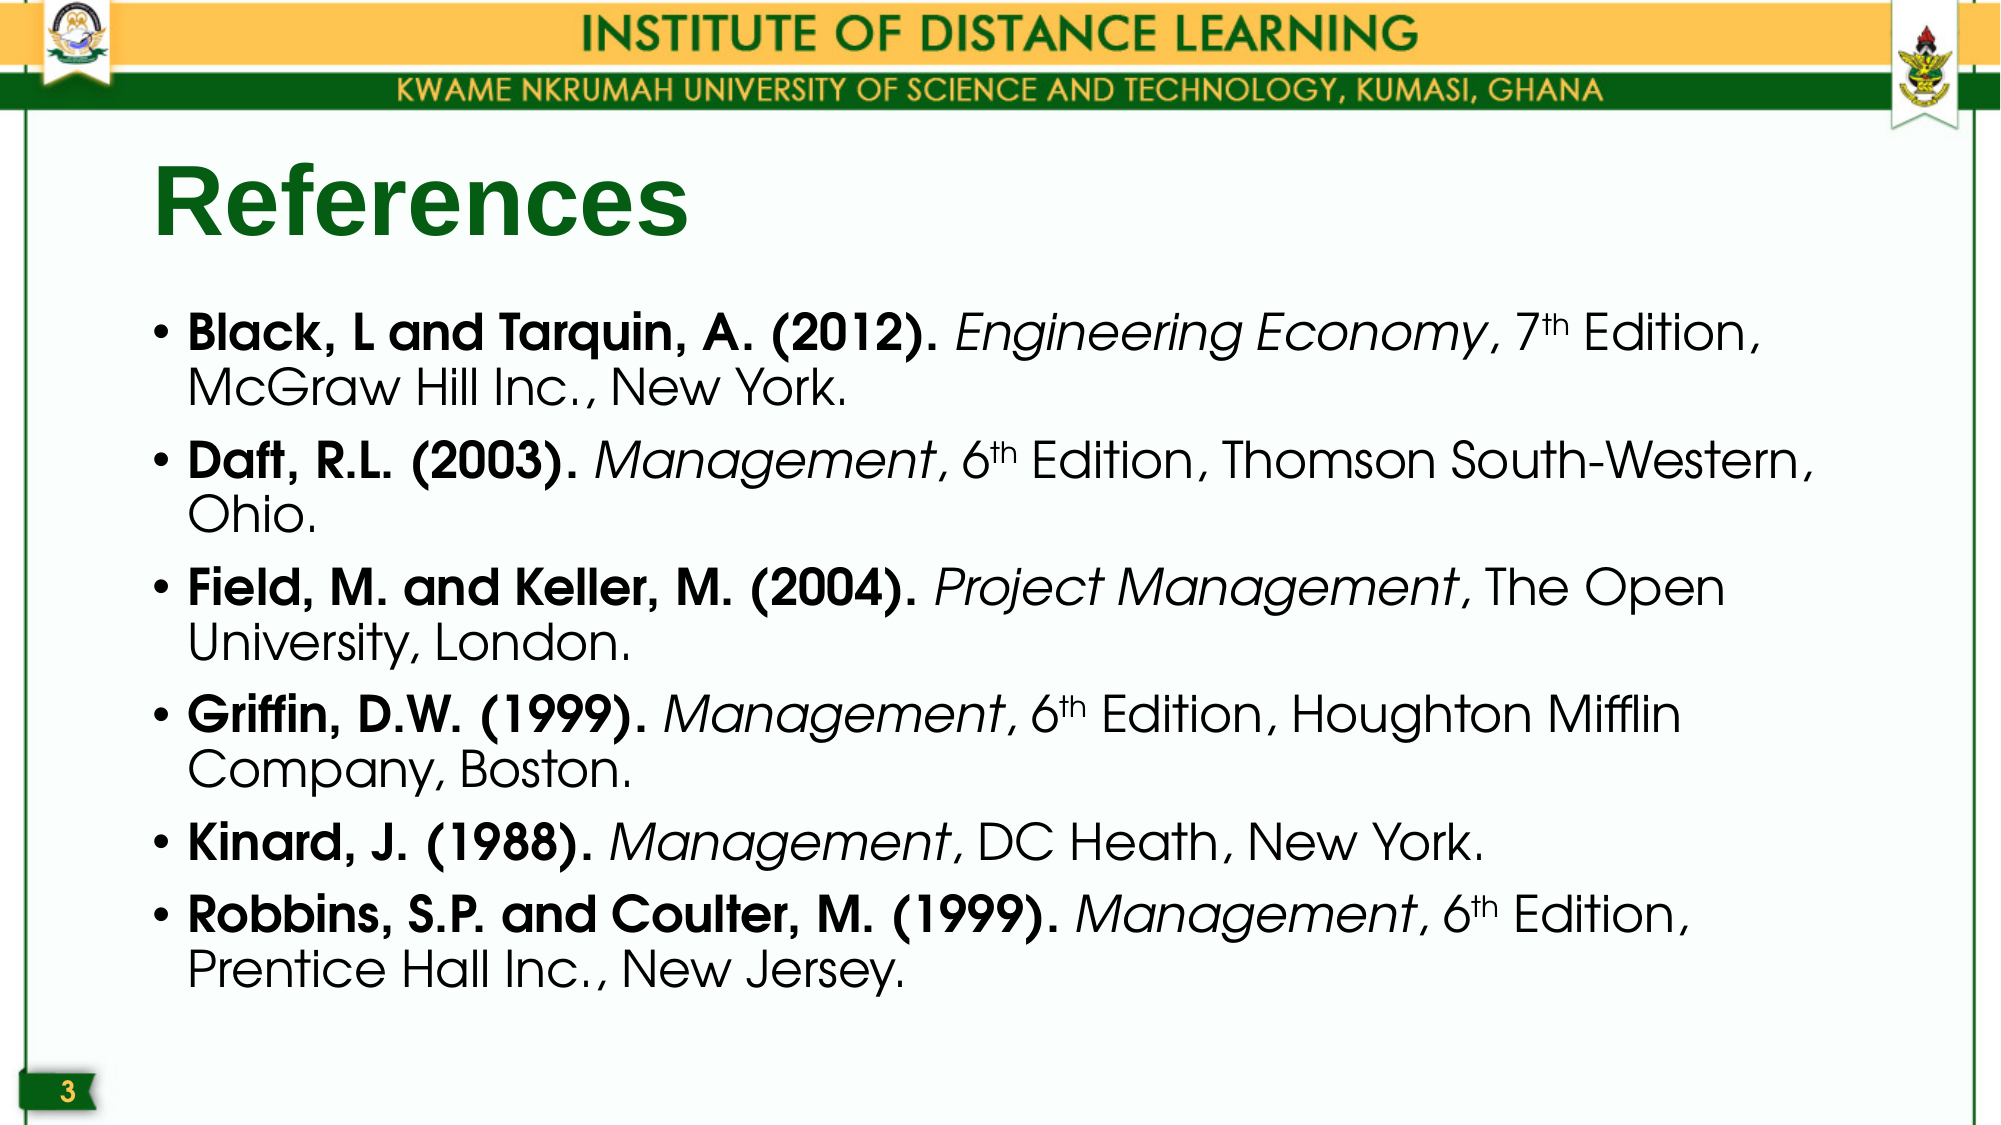

# References
Black, L and Tarquin, A. (2012). Engineering Economy, 7th Edition, McGraw Hill Inc., New York.
Daft, R.L. (2003). Management, 6th Edition, Thomson South-Western, Ohio.
Field, M. and Keller, M. (2004). Project Management, The Open University, London.
Griffin, D.W. (1999). Management, 6th Edition, Houghton Mifflin Company, Boston.
Kinard, J. (1988). Management, DC Heath, New York.
Robbins, S.P. and Coulter, M. (1999). Management, 6th Edition, Prentice Hall Inc., New Jersey.
3